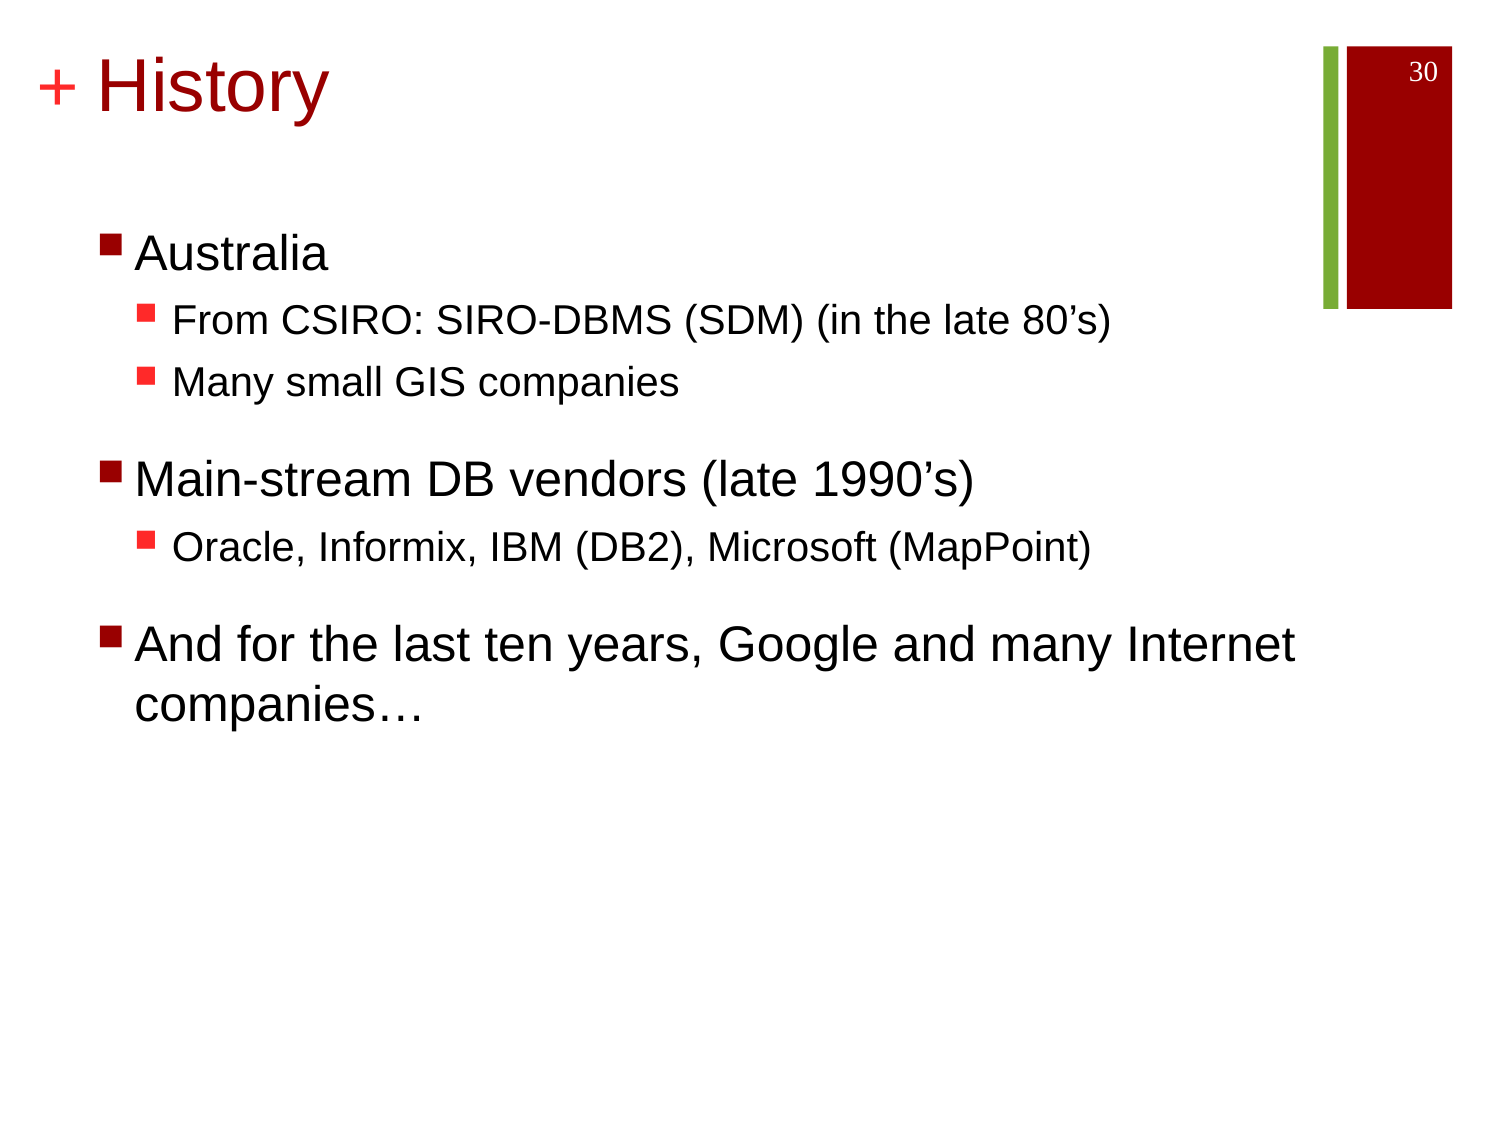

# History
30
Australia
From CSIRO: SIRO-DBMS (SDM) (in the late 80’s)
Many small GIS companies
Main-stream DB vendors (late 1990’s)
Oracle, Informix, IBM (DB2), Microsoft (MapPoint)
And for the last ten years, Google and many Internet companies…